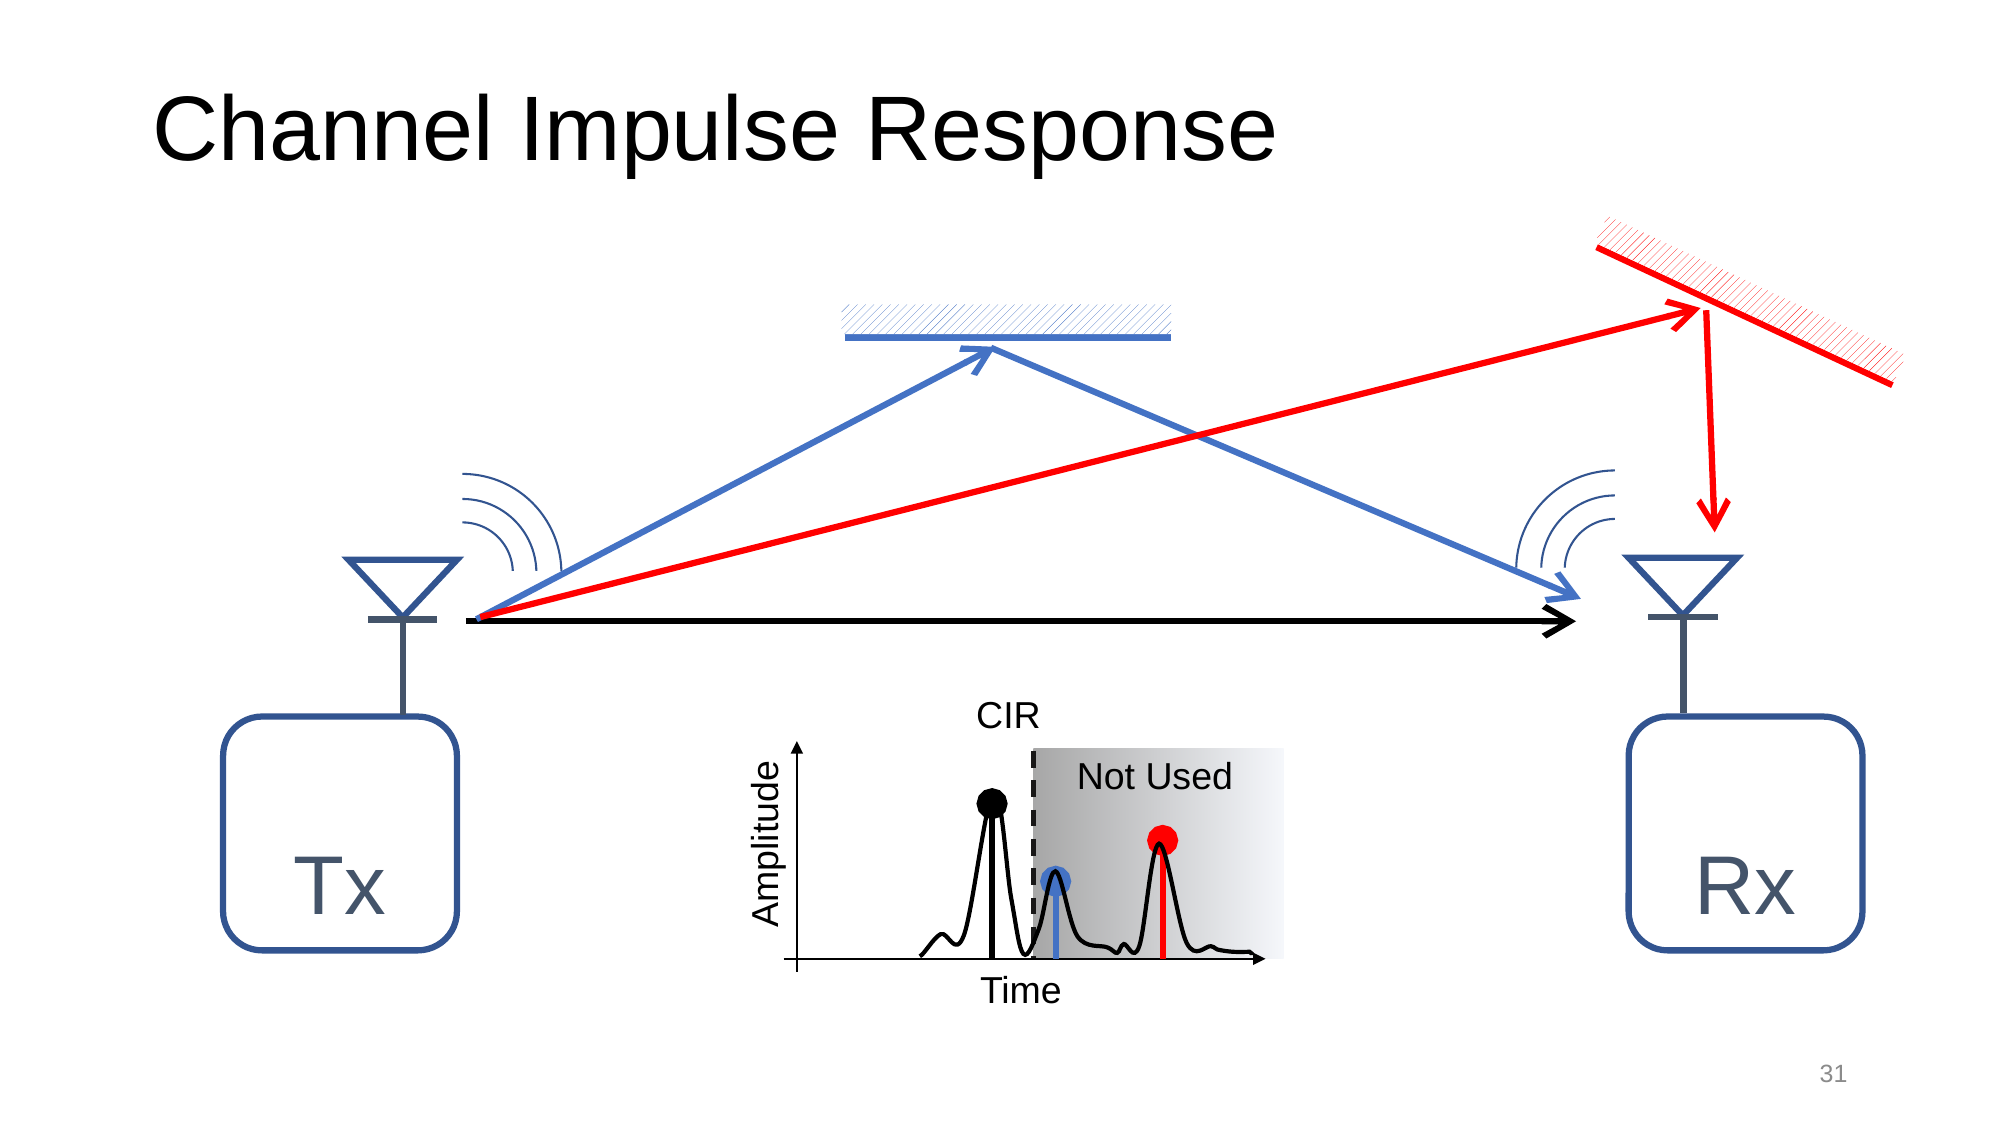

# Channel Impulse Response

Rx

Tx
CIR
Not Used

Amplitude
Time
31